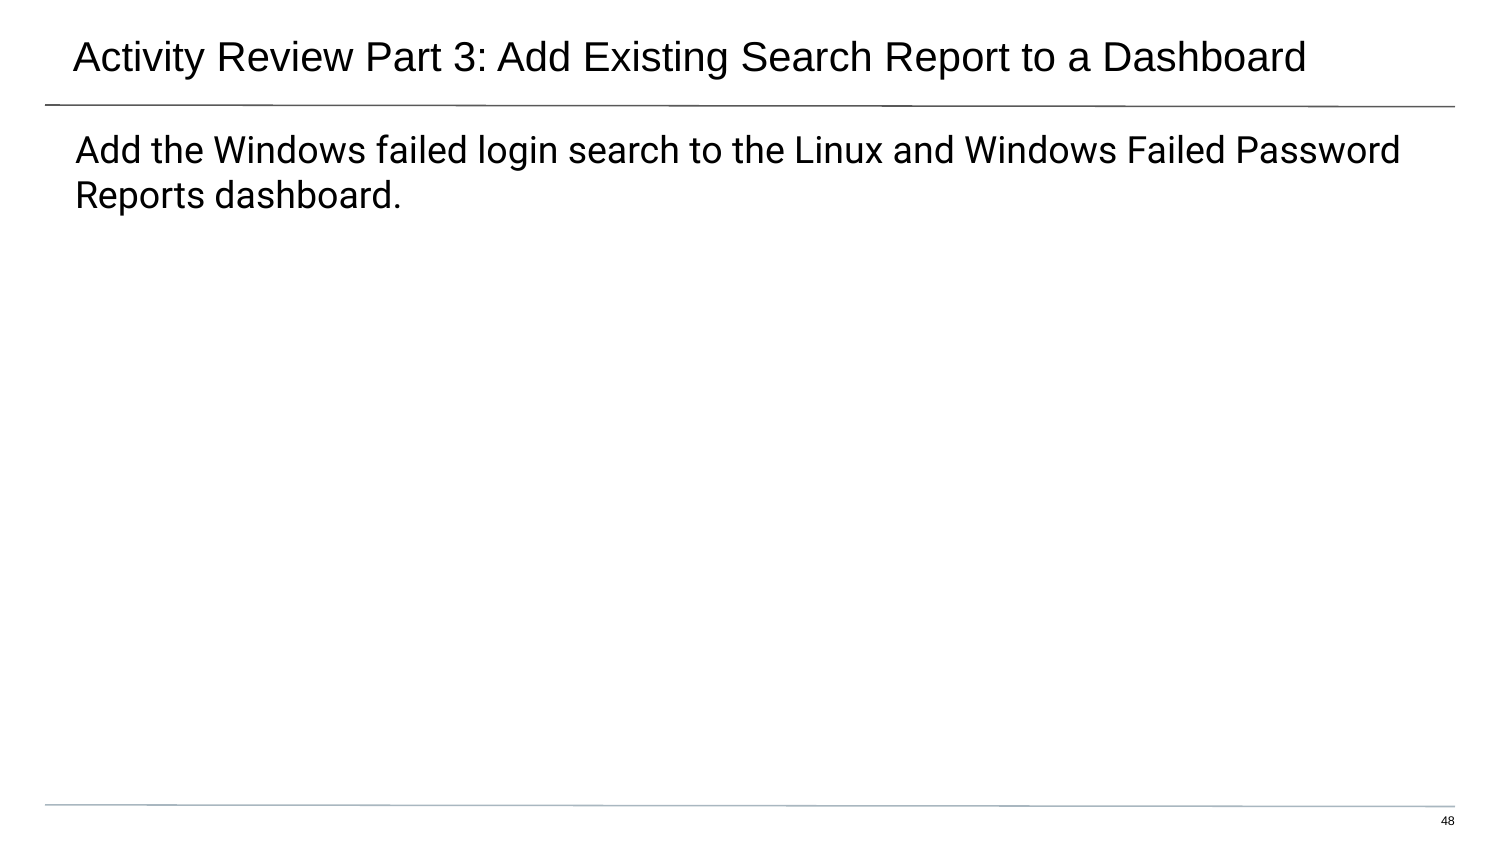

# Activity Review Part 3: Add Existing Search Report to a Dashboard
Add the Windows failed login search to the Linux and Windows Failed Password Reports dashboard.

48